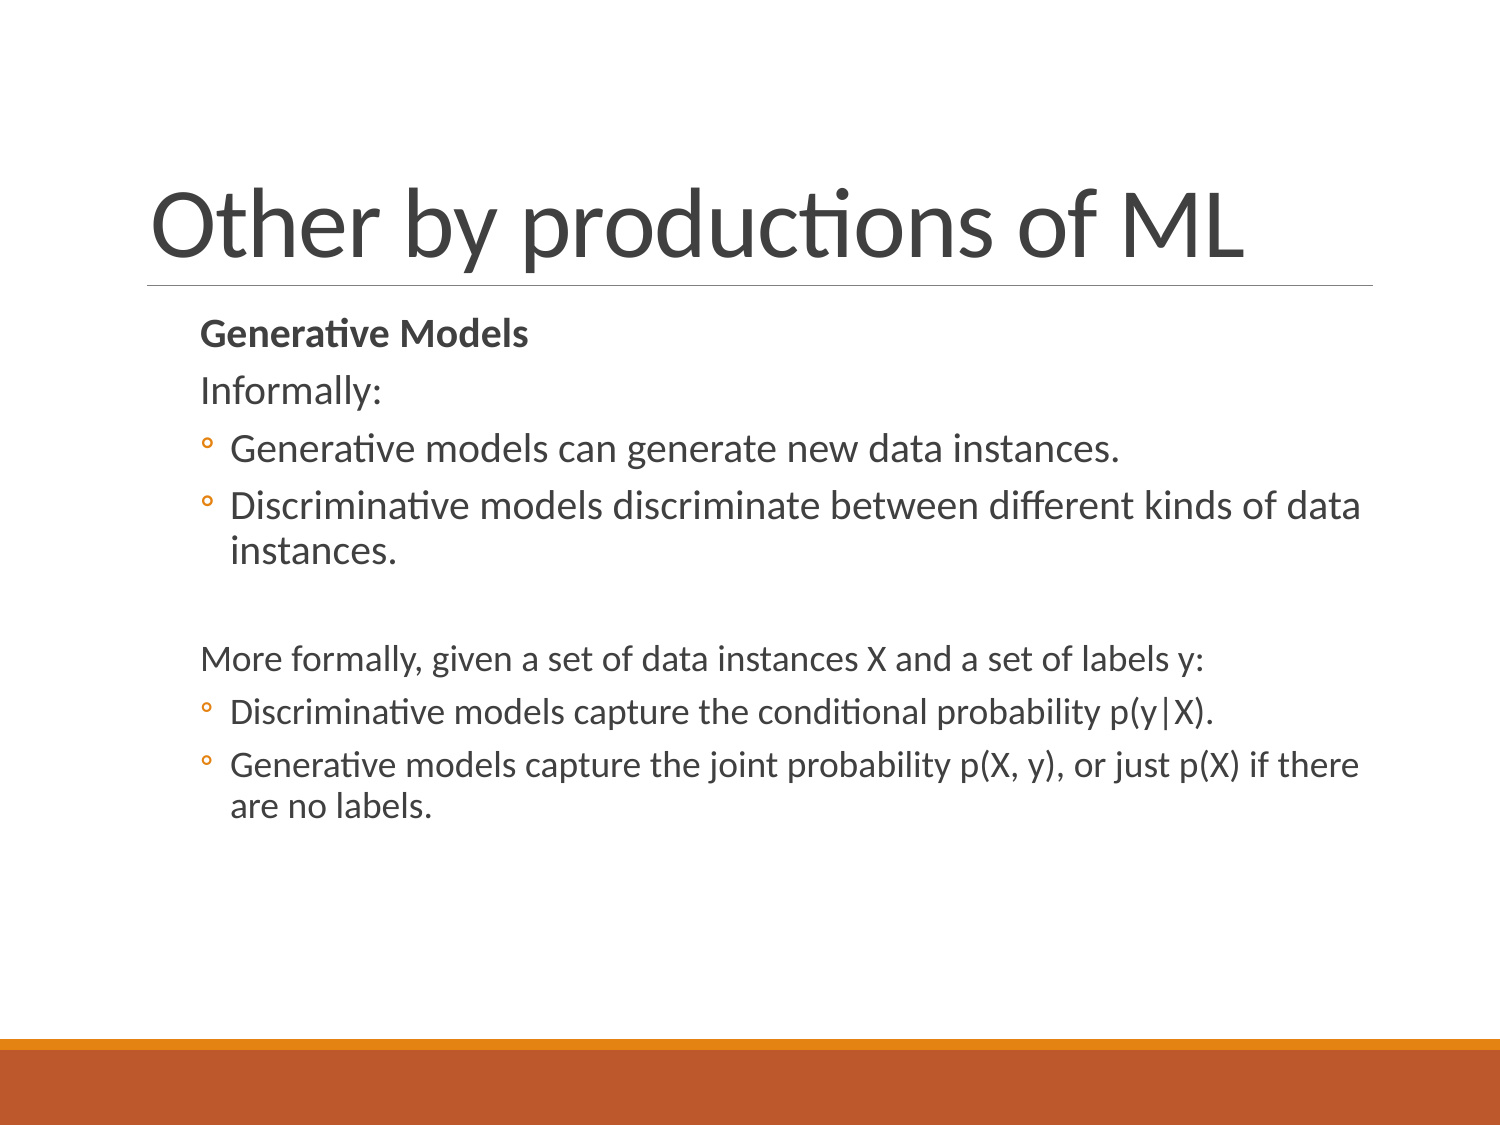

# Other by productions of ML
Generative Models
Informally:
Generative models can generate new data instances.
Discriminative models discriminate between different kinds of data instances.

More formally, given a set of data instances X and a set of labels y:
Discriminative models capture the conditional probability p(y|X).
Generative models capture the joint probability p(X, y), or just p(X) if there are no labels.